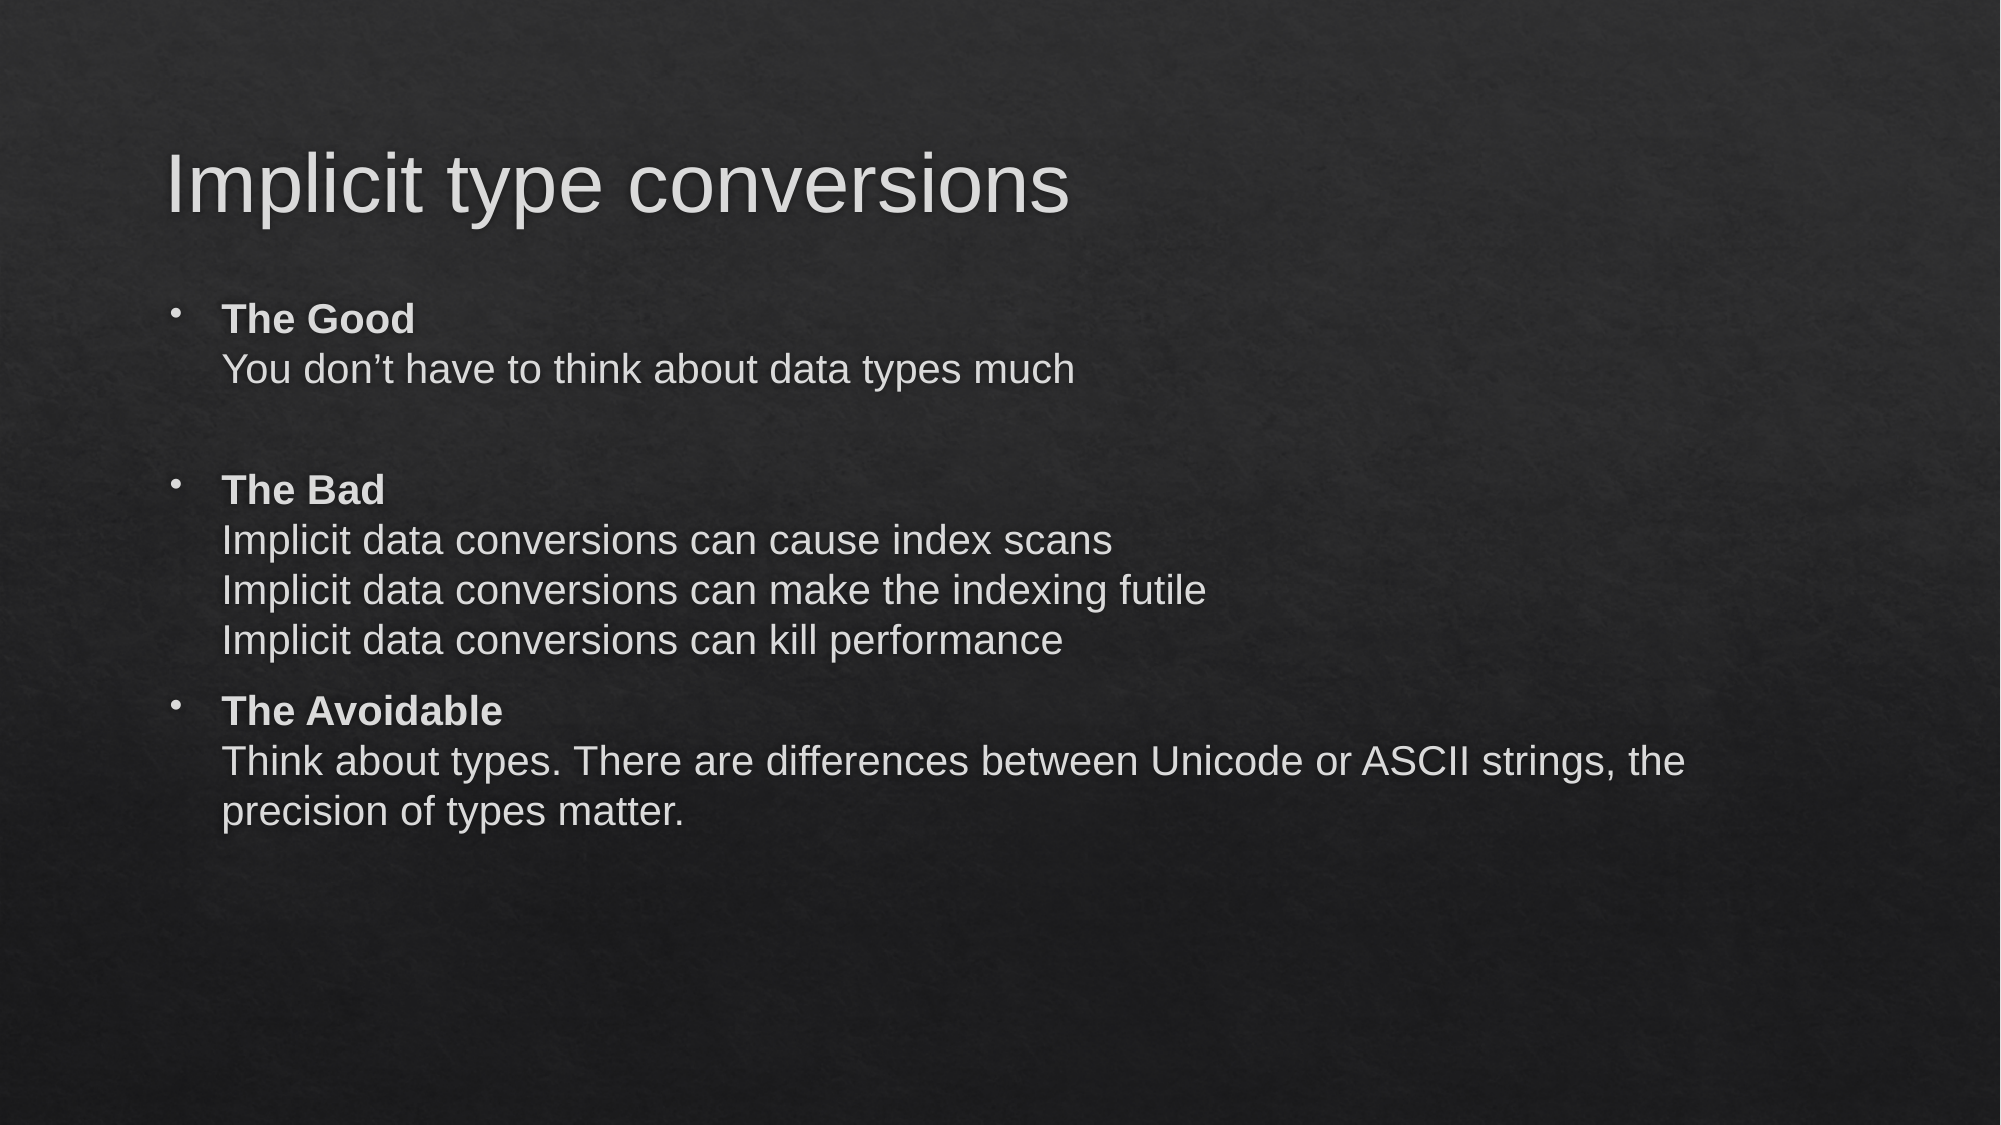

# Implicit type conversions
The Good
You don’t have to think about data types much
The Bad
Implicit data conversions can cause index scans
Implicit data conversions can make the indexing futile
Implicit data conversions can kill performance
The Avoidable
Think about types. There are differences between Unicode or ASCII strings, the precision of types matter.